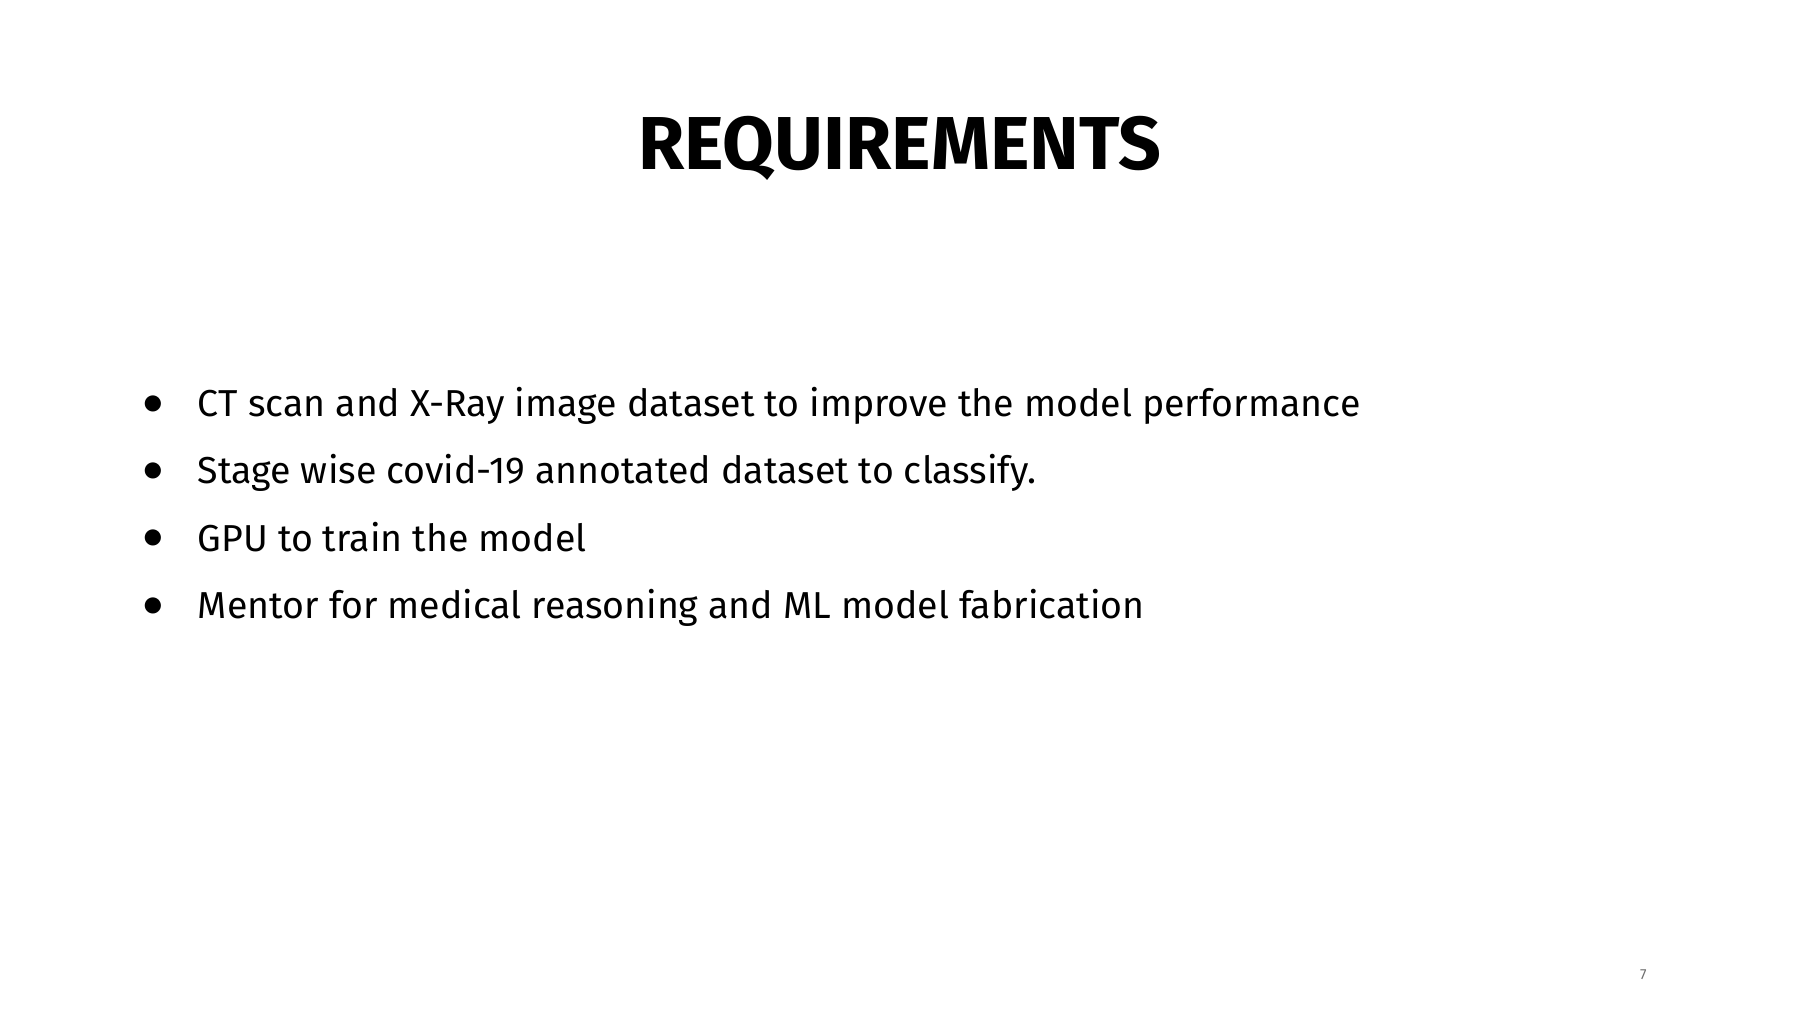

# REQUIREMENTS

CT scan and X-Ray image dataset to improve the model performance
Stage wise covid-19 annotated dataset to classify.
GPU to train the model
Mentor for medical reasoning and ML model fabrication